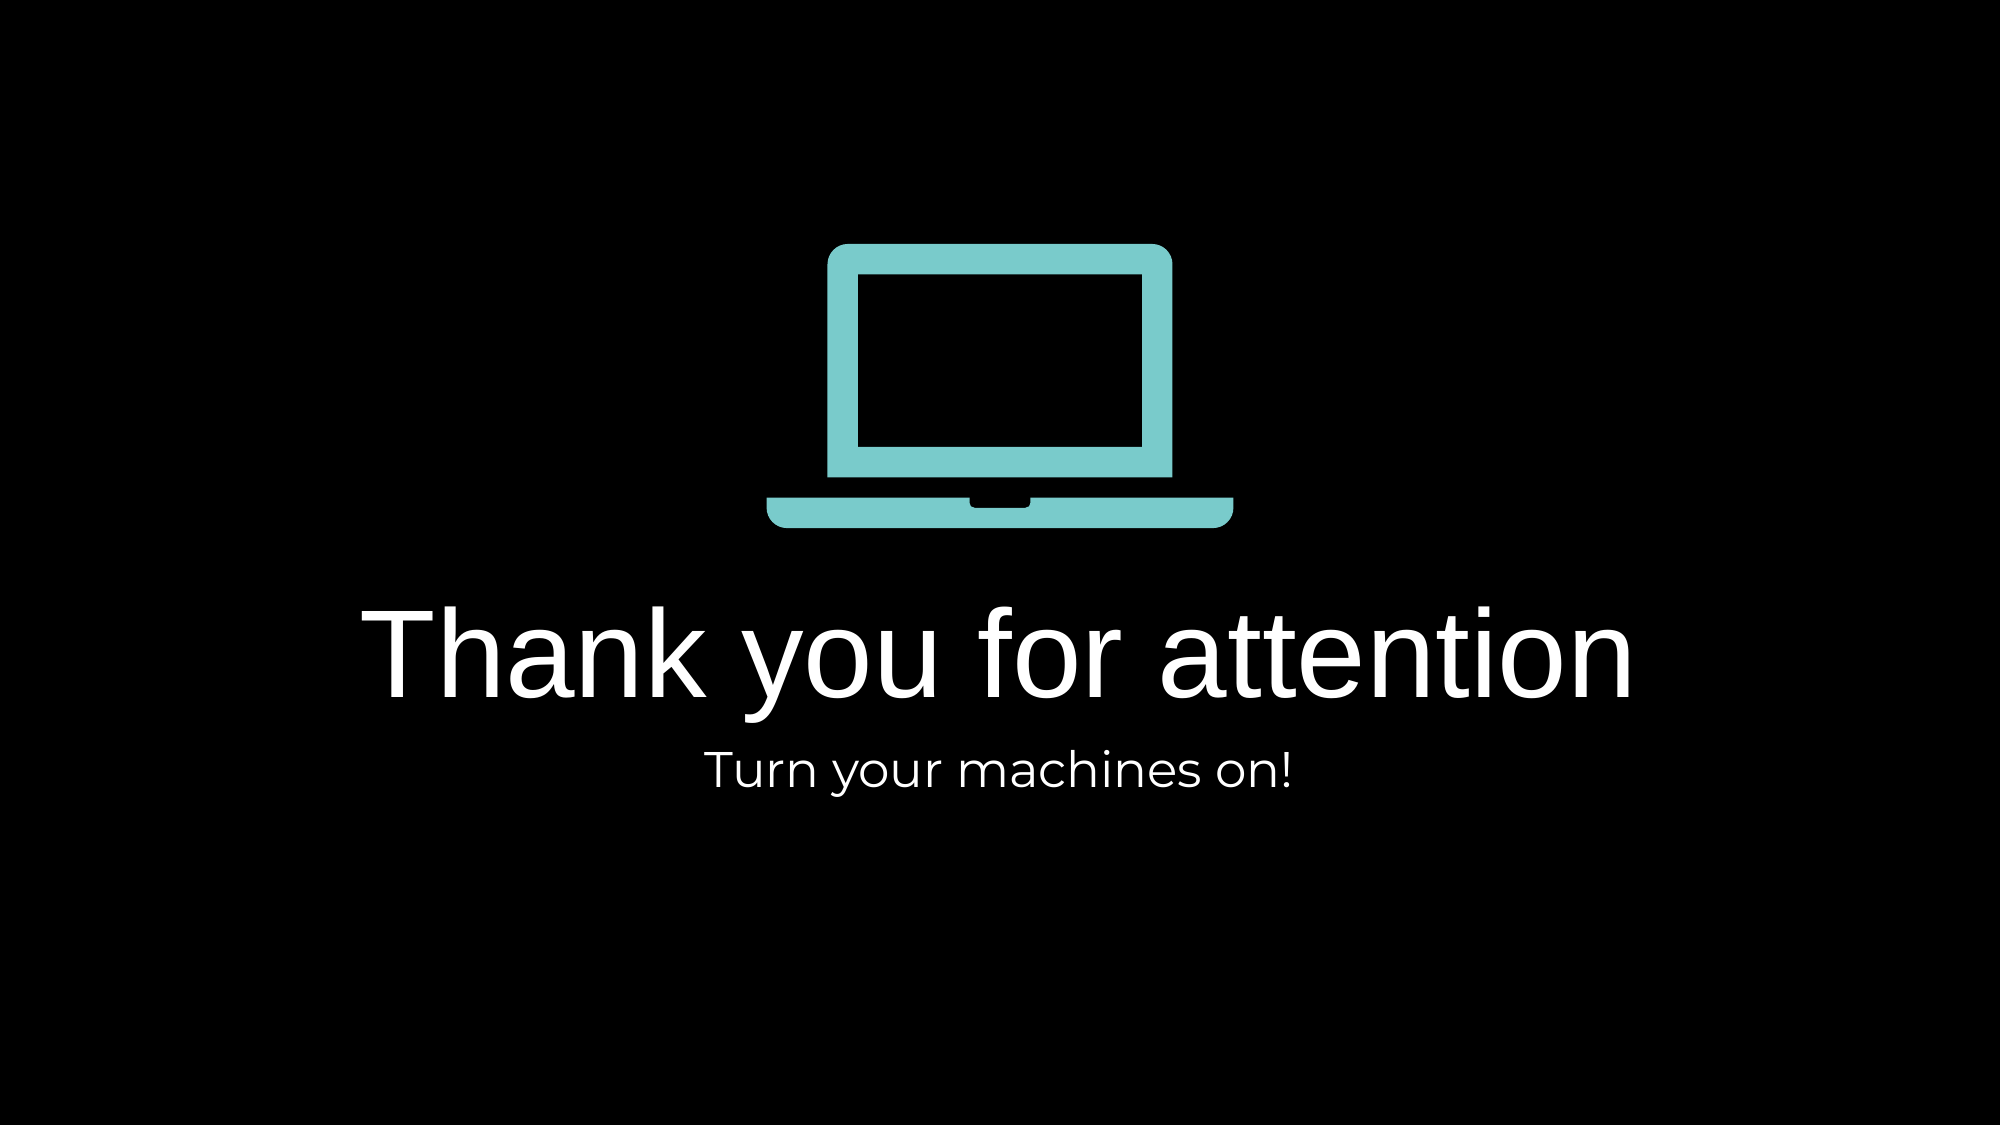

# Thank you for attention

Turn your machines on!